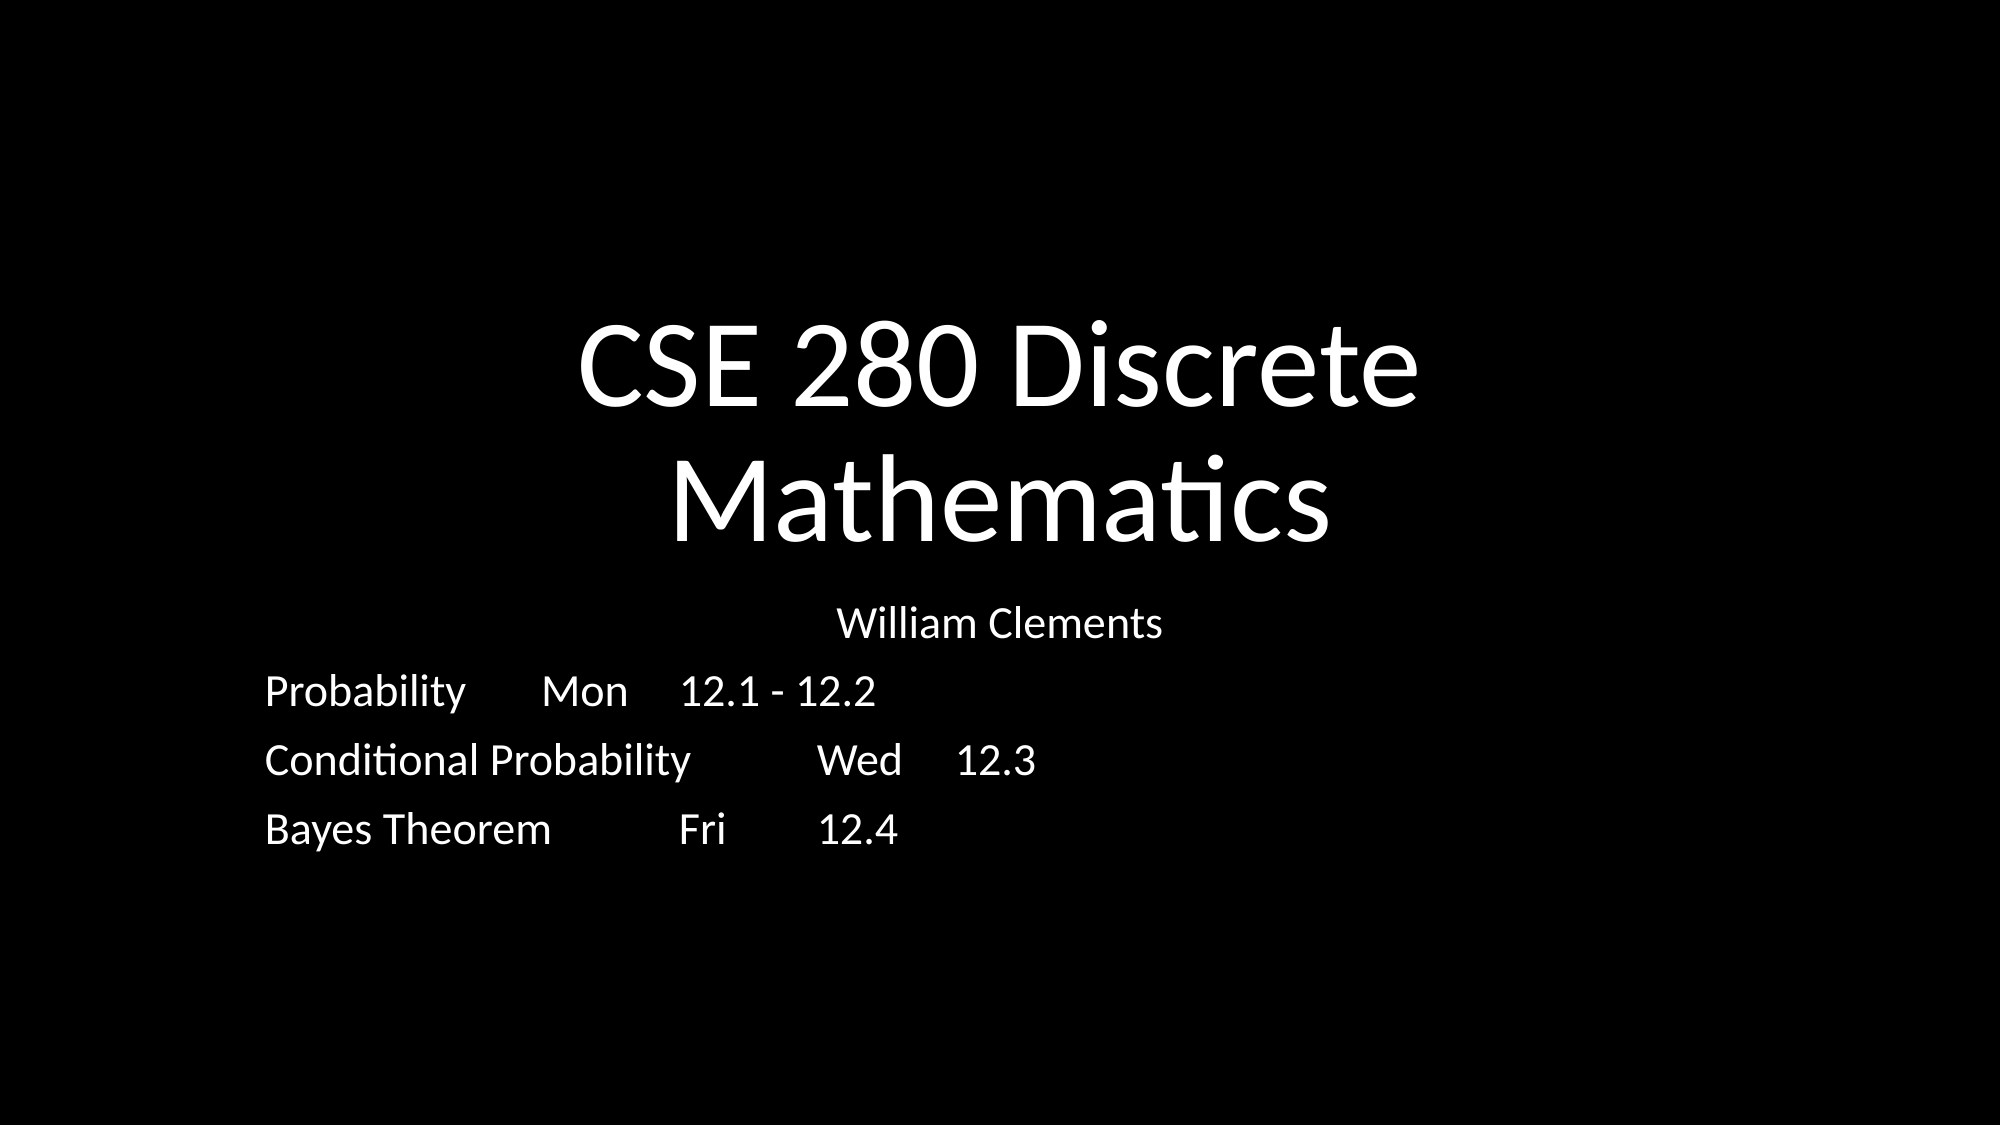

# CSE 280 Discrete Mathematics
William Clements
Probability		Mon	12.1 - 12.2
Conditional Probability	Wed	12.3
Bayes Theorem		Fri	12.4